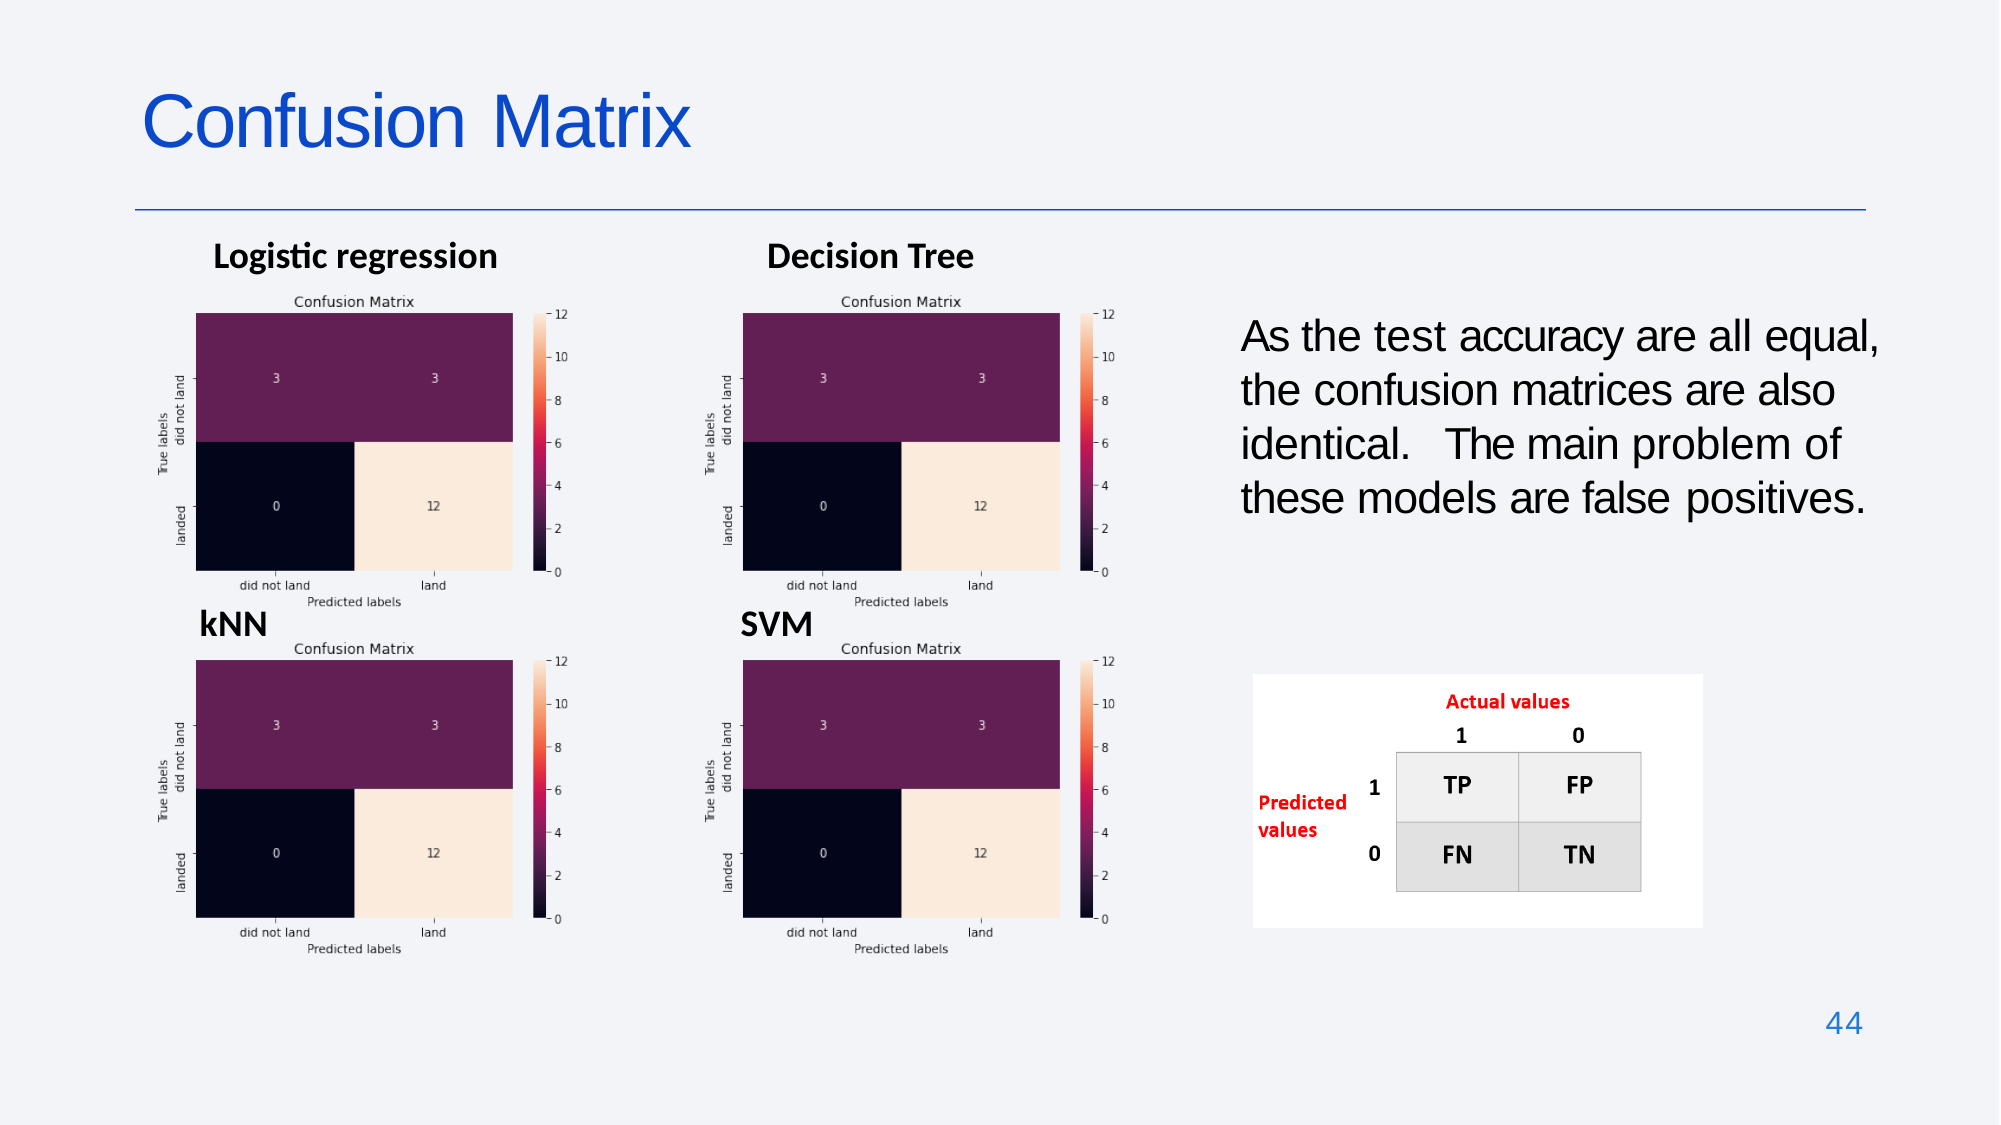

# Confusion Matrix
Logistic regression
Decision Tree

As the test accuracy are all equal,  the confusion matrices are also  identical.	The main problem of  these models are false positives.
kNN
SVM

44